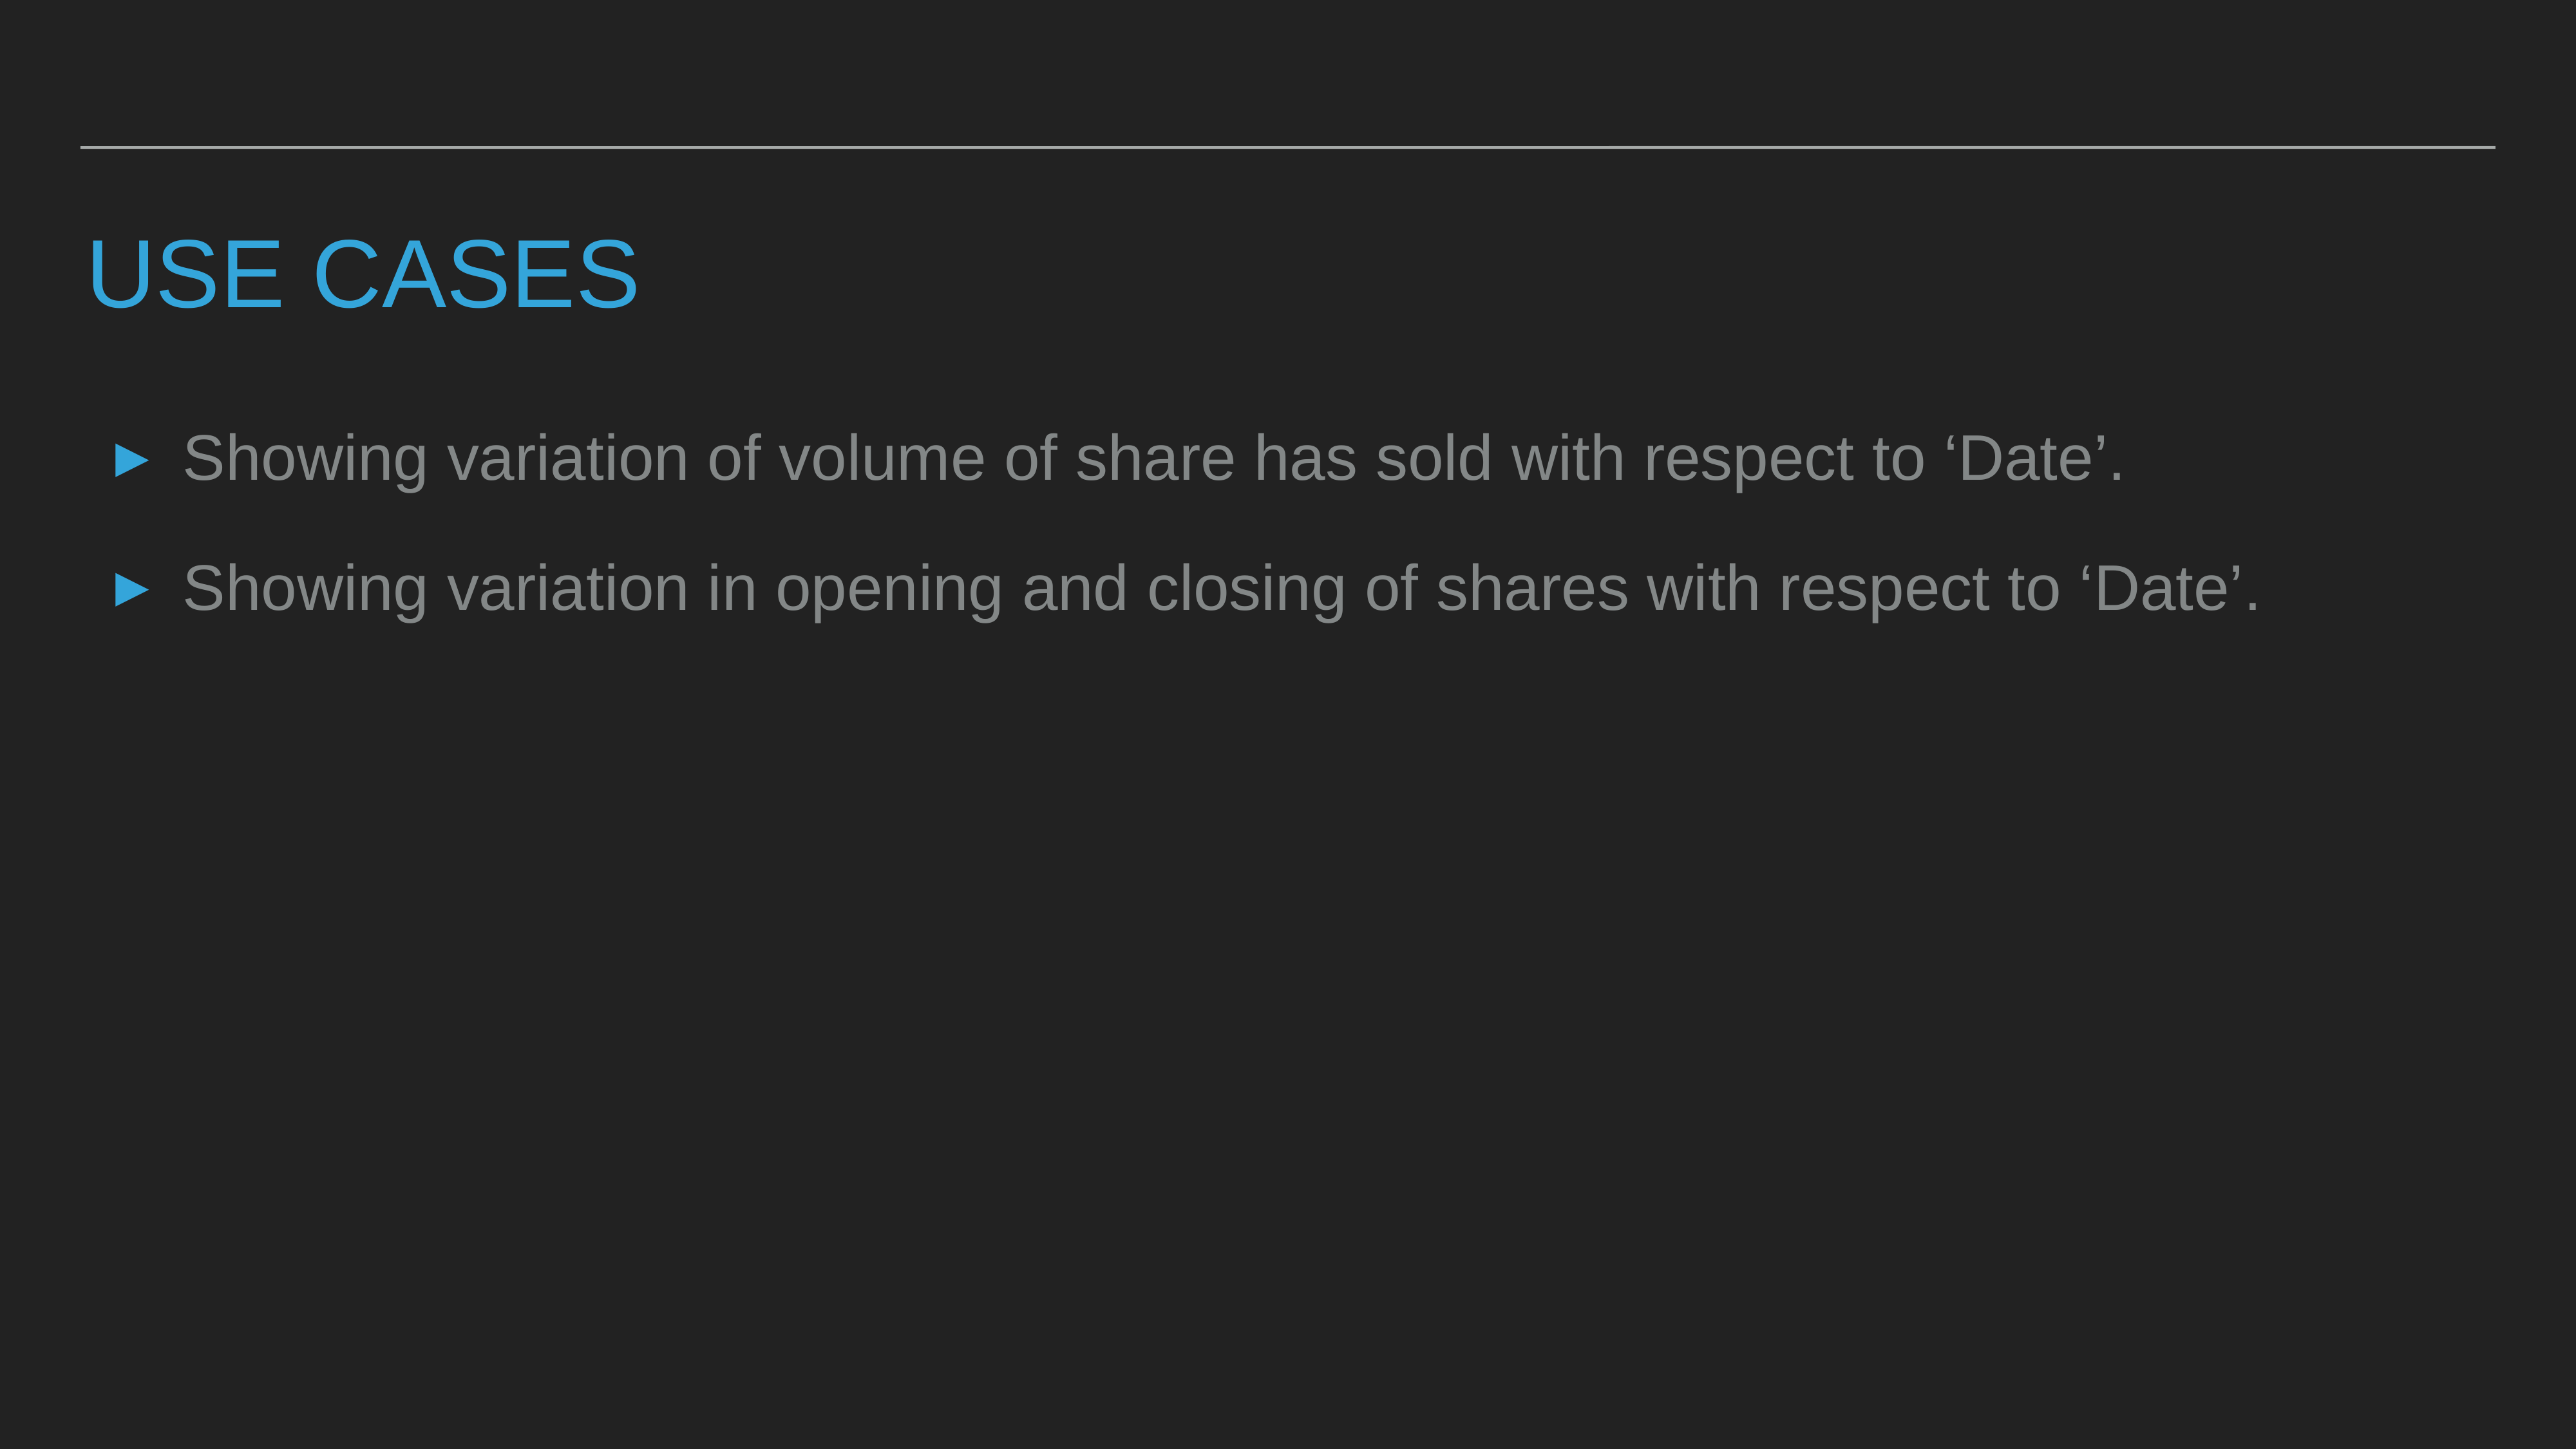

# USE CASES
Showing variation of volume of share has sold with respect to ‘Date’.
Showing variation in opening and closing of shares with respect to ‘Date’.